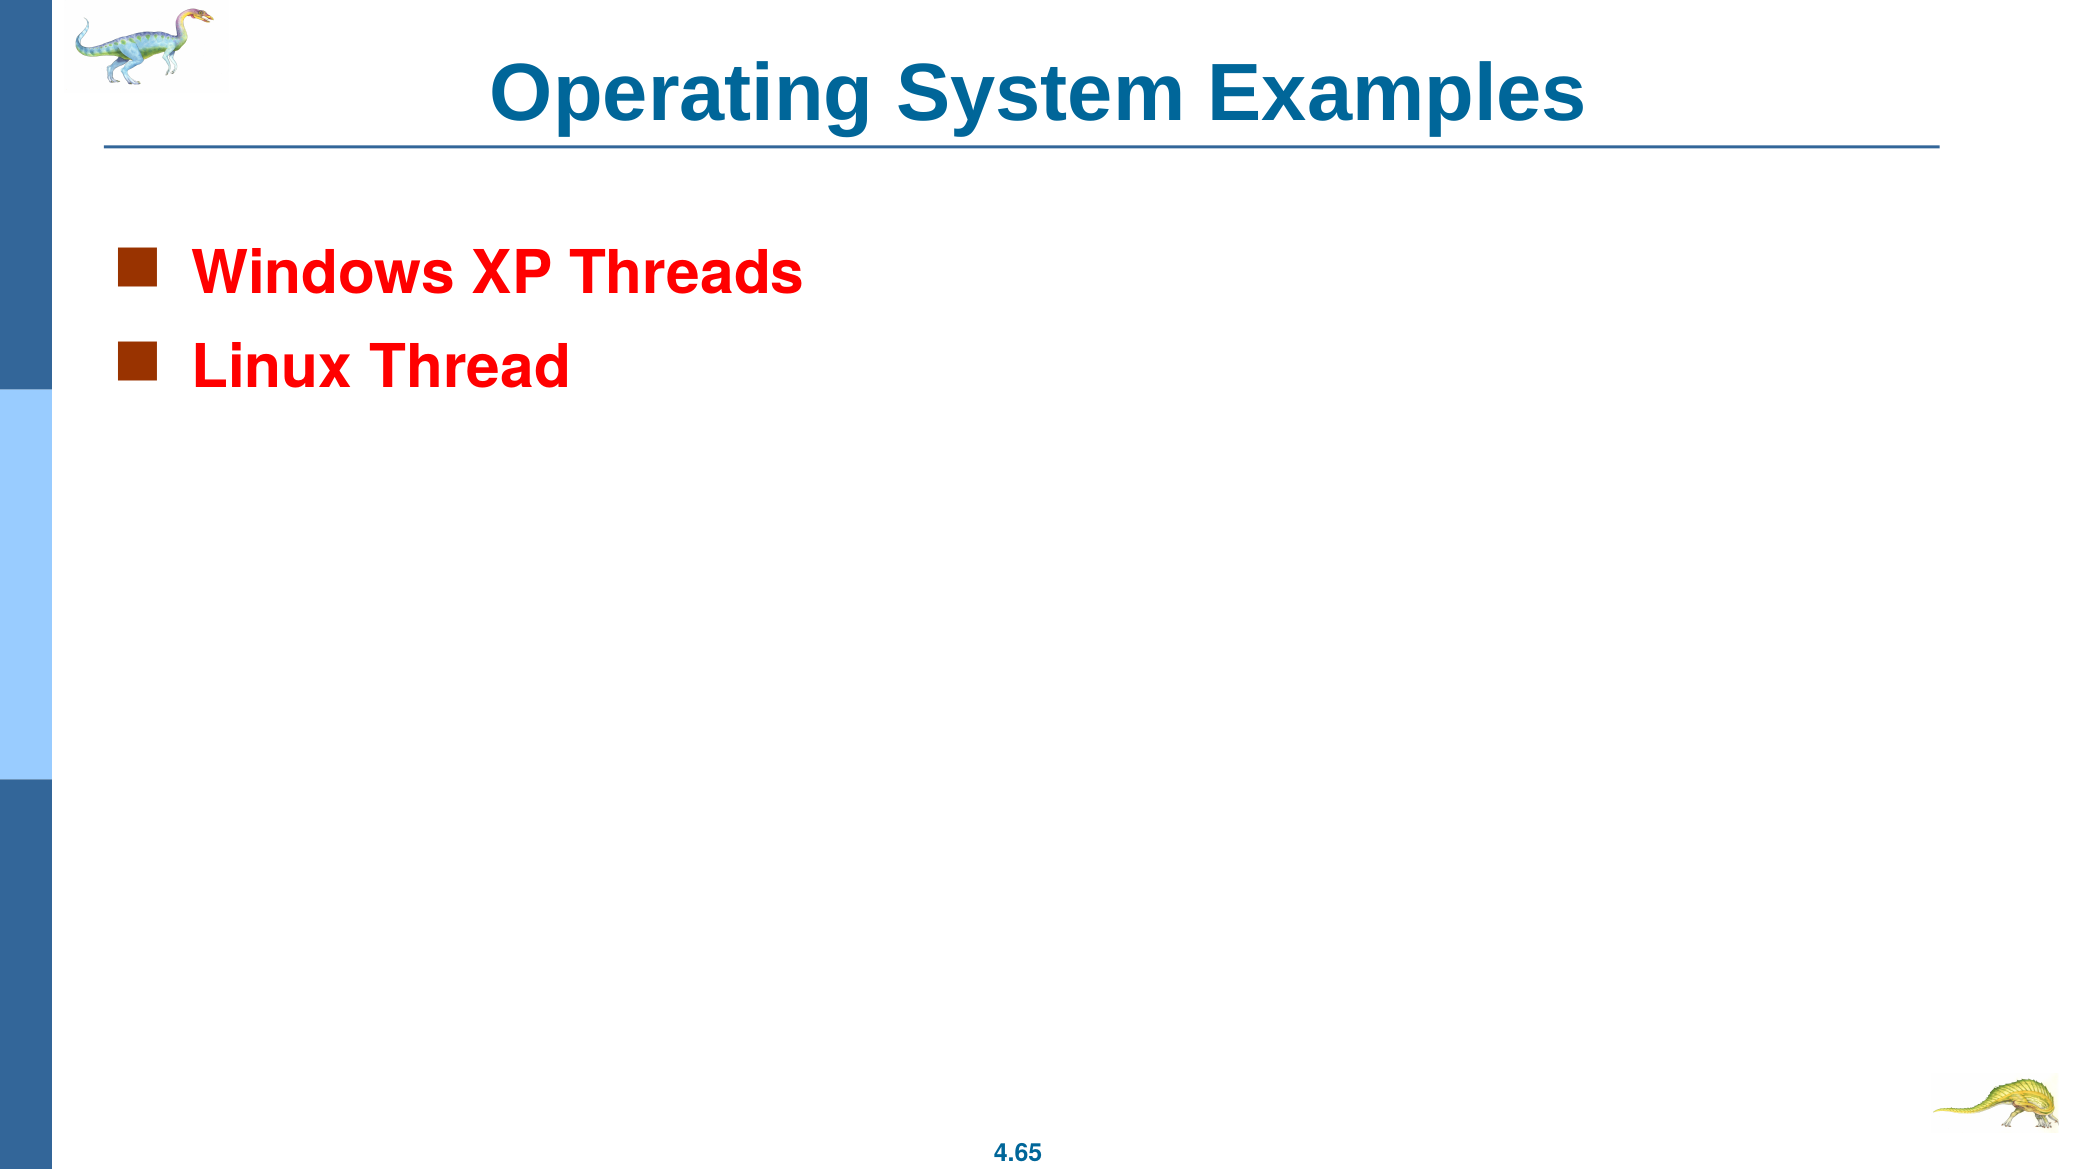

# Operating System Examples
Windows XP Threads
Linux Thread